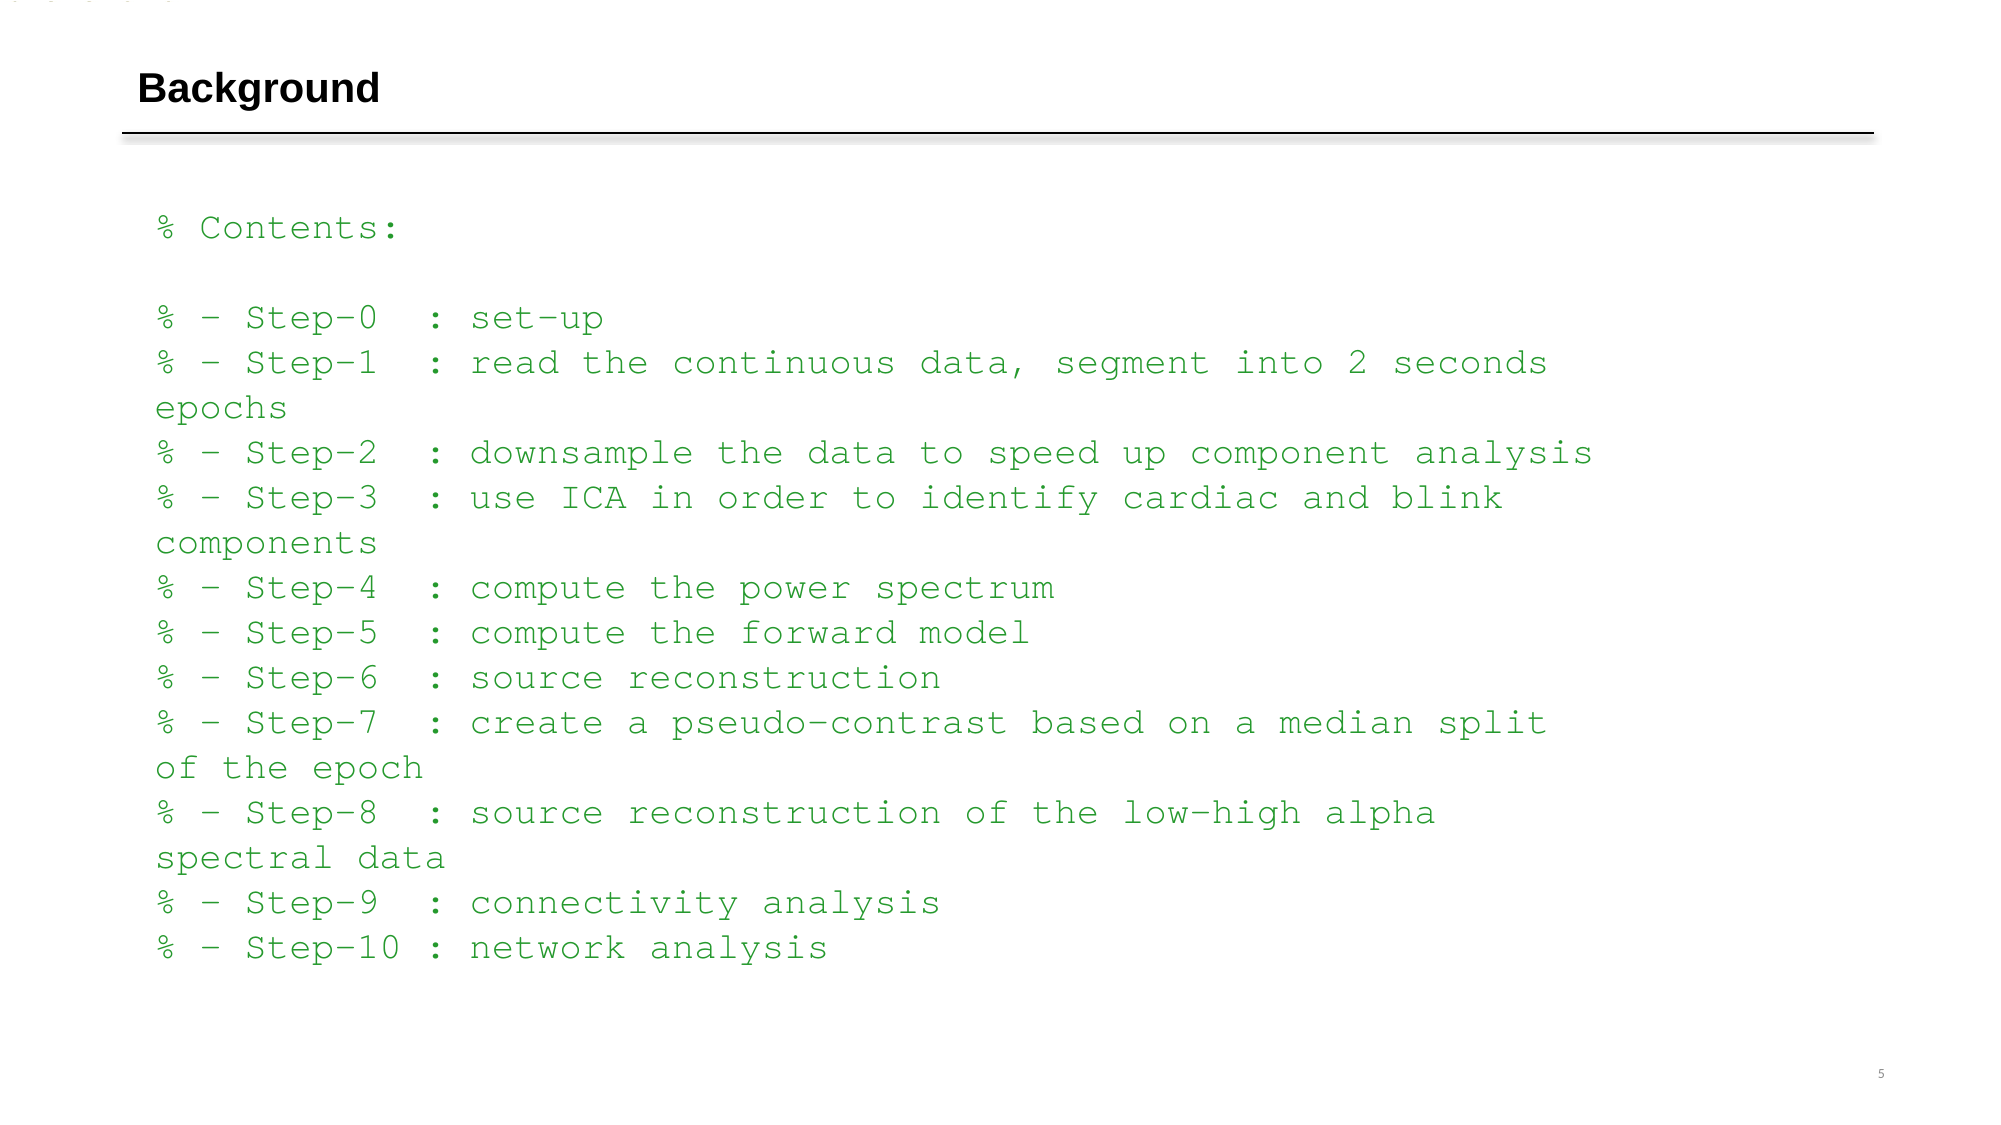

Background
% Contents:

% - Step-0  : set-up
% - Step-1  : read the continuous data, segment into 2 seconds epochs
% - Step-2  : downsample the data to speed up component analysis
% - Step-3  : use ICA in order to identify cardiac and blink components
% - Step-4  : compute the power spectrum
% - Step-5  : compute the forward model
% - Step-6  : source reconstruction
% - Step-7  : create a pseudo-contrast based on a median split of the epoch
% - Step-8  : source reconstruction of the low-high alpha spectral data
% - Step-9  : connectivity analysis
% - Step-10 : network analysis
5